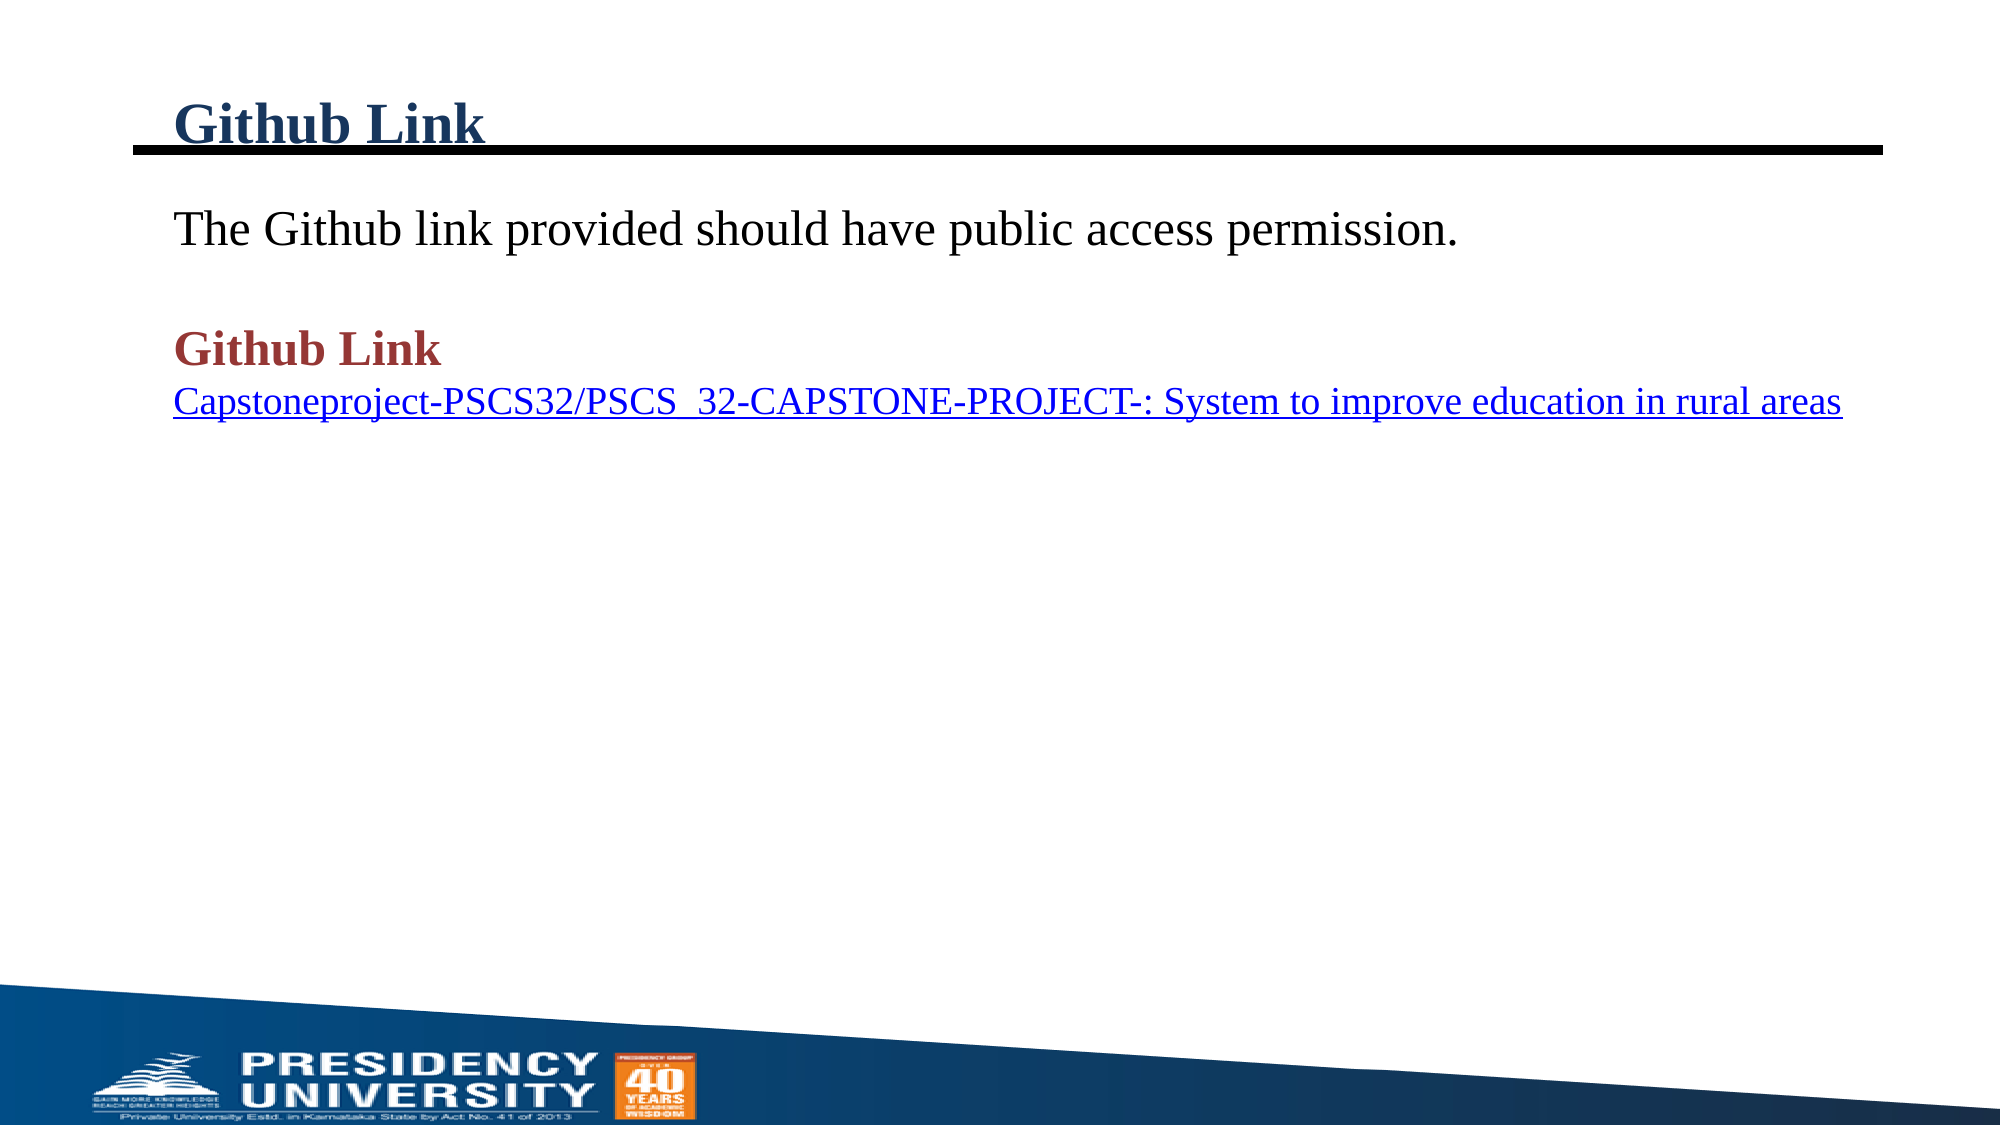

# Github Link

The Github link provided should have public access permission.

Github Link
Capstoneproject-PSCS32/PSCS_32-CAPSTONE-PROJECT-: System to improve education in rural areas